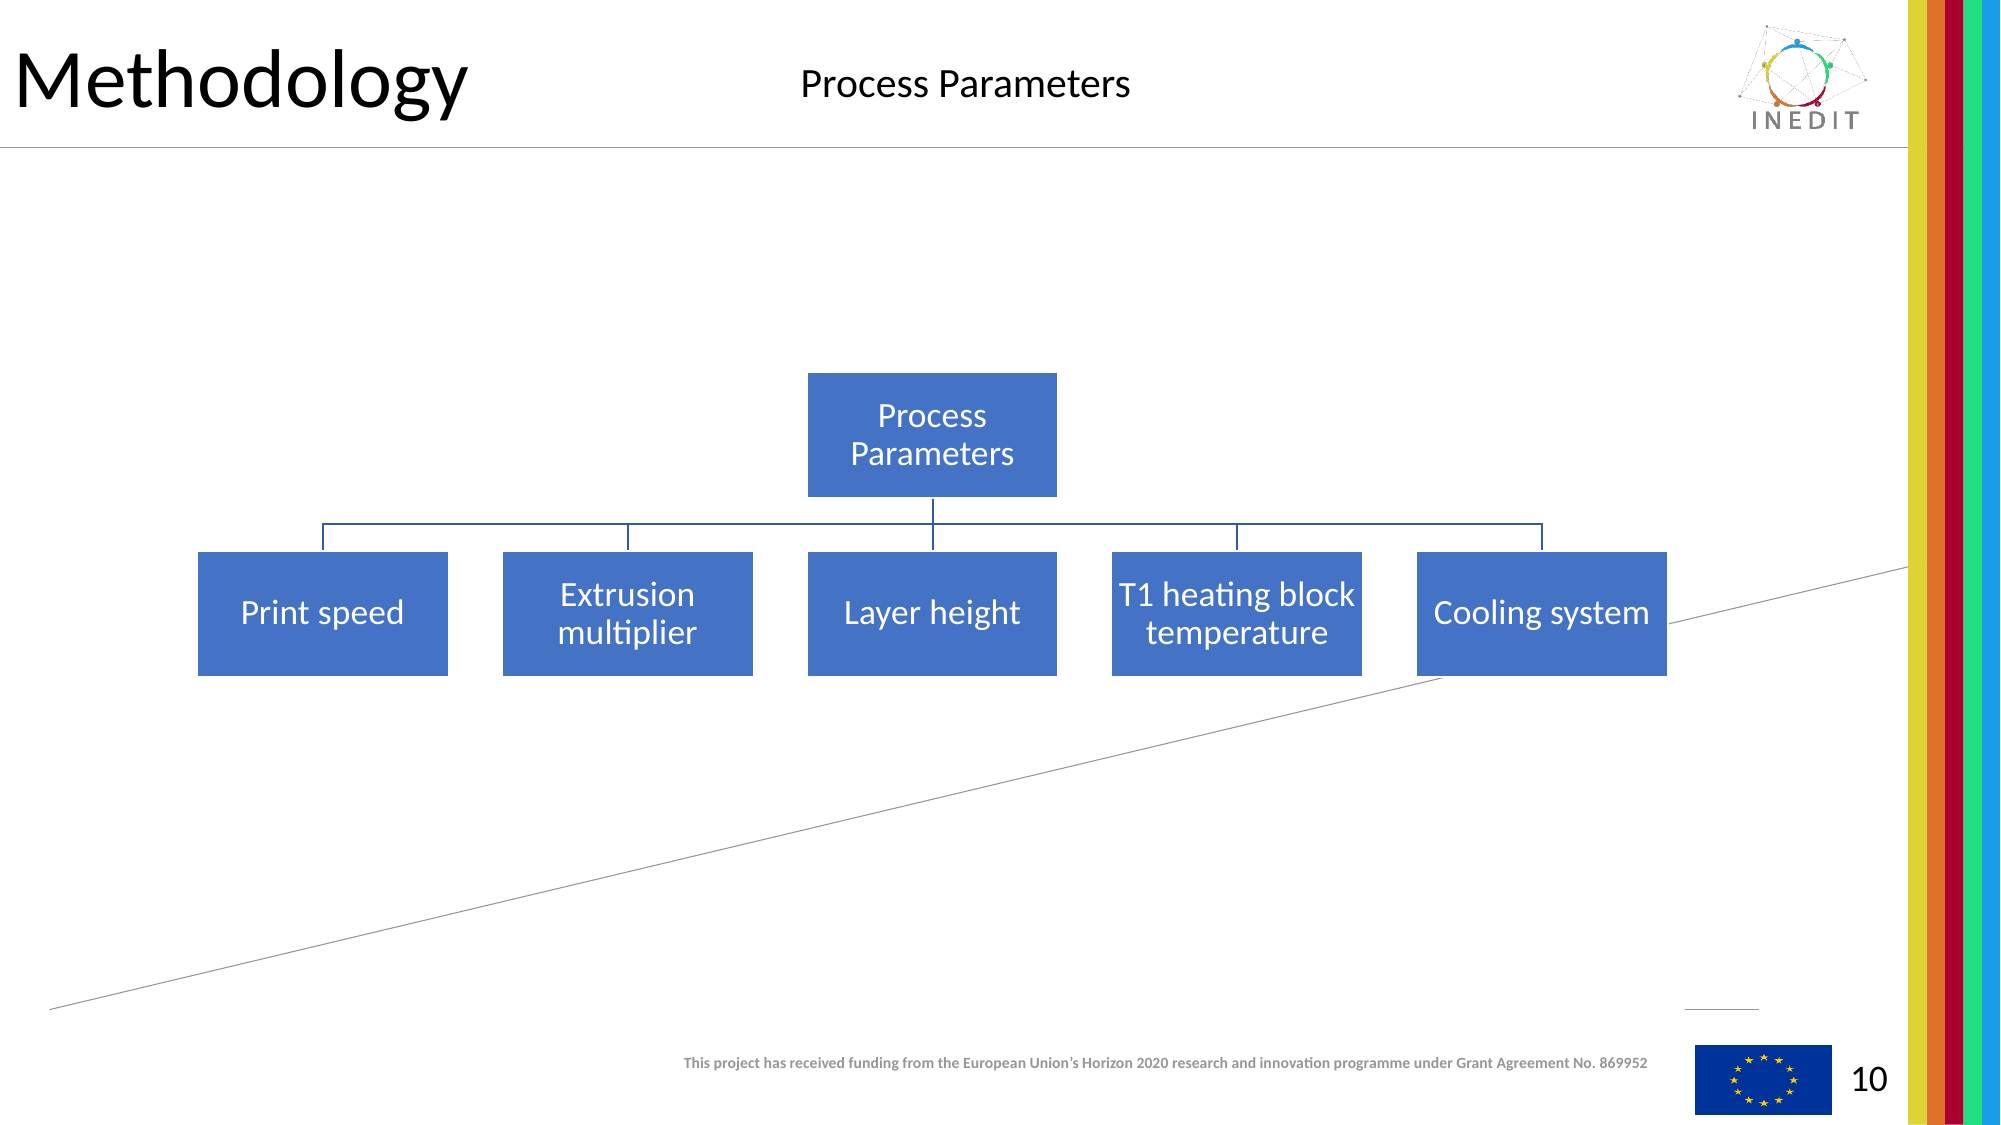

# Methodology
Process Parameters
Process Parameters
Print speed
Extrusion multiplier
Layer height
T1 heating block temperature
Cooling system
10